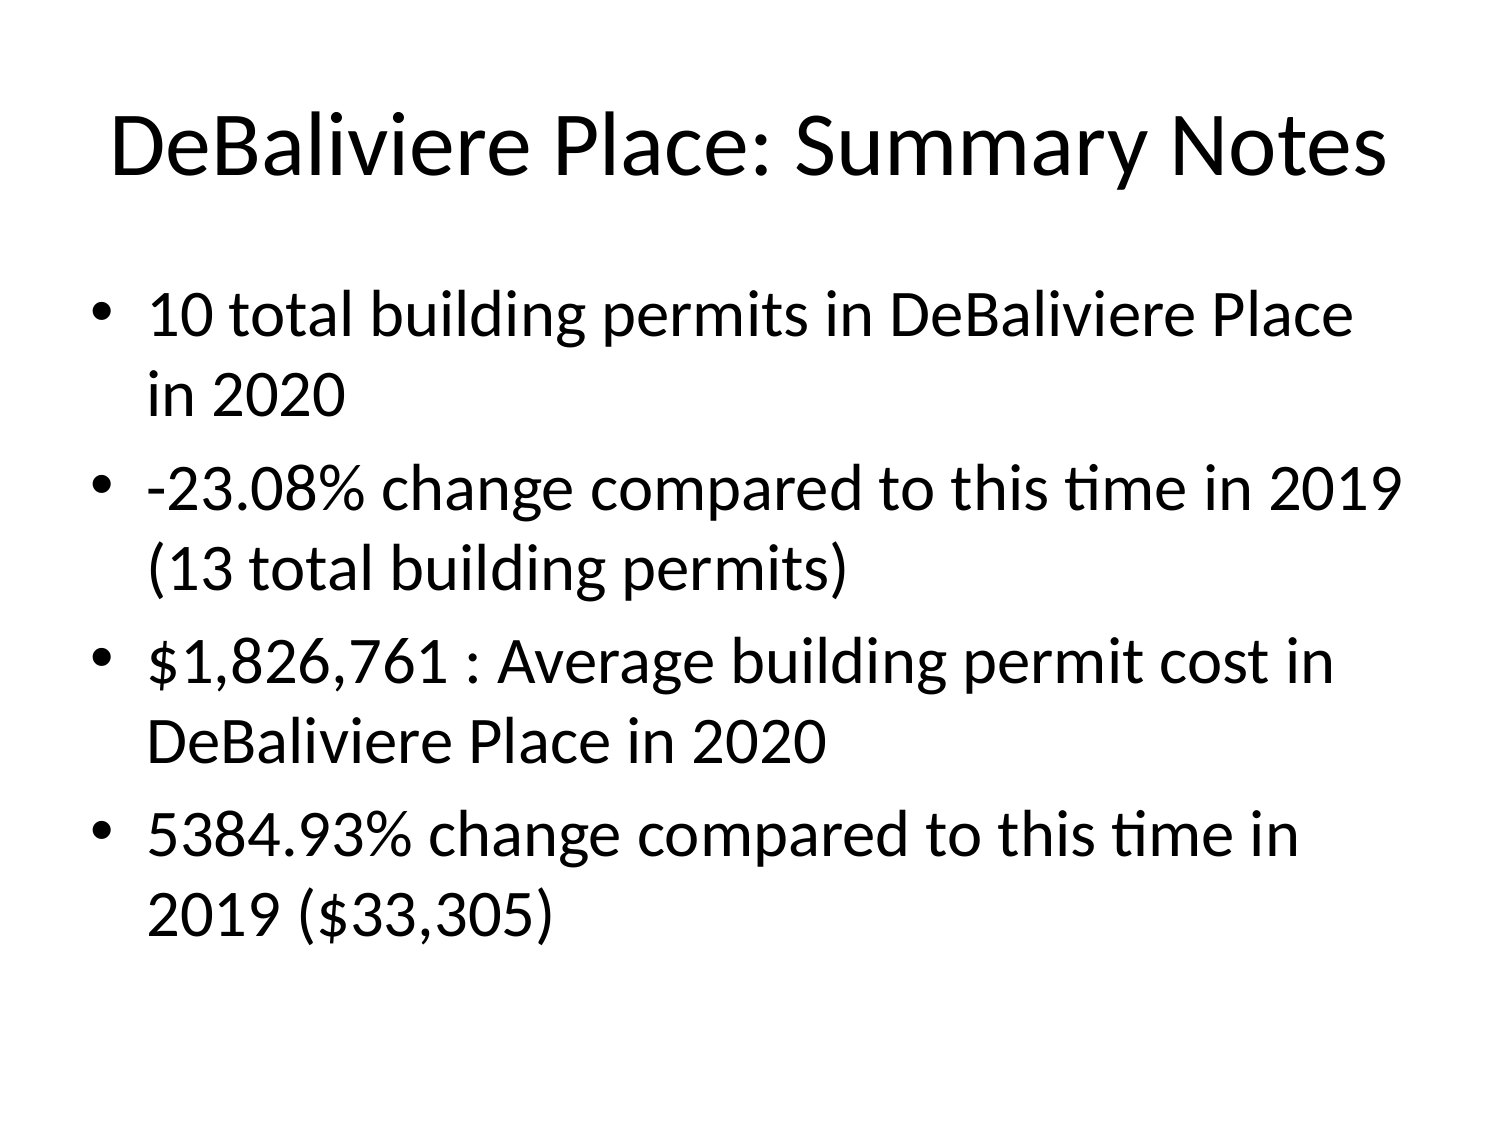

# DeBaliviere Place: Summary Notes
10 total building permits in DeBaliviere Place in 2020
-23.08% change compared to this time in 2019 (13 total building permits)
$1,826,761 : Average building permit cost in DeBaliviere Place in 2020
5384.93% change compared to this time in 2019 ($33,305)